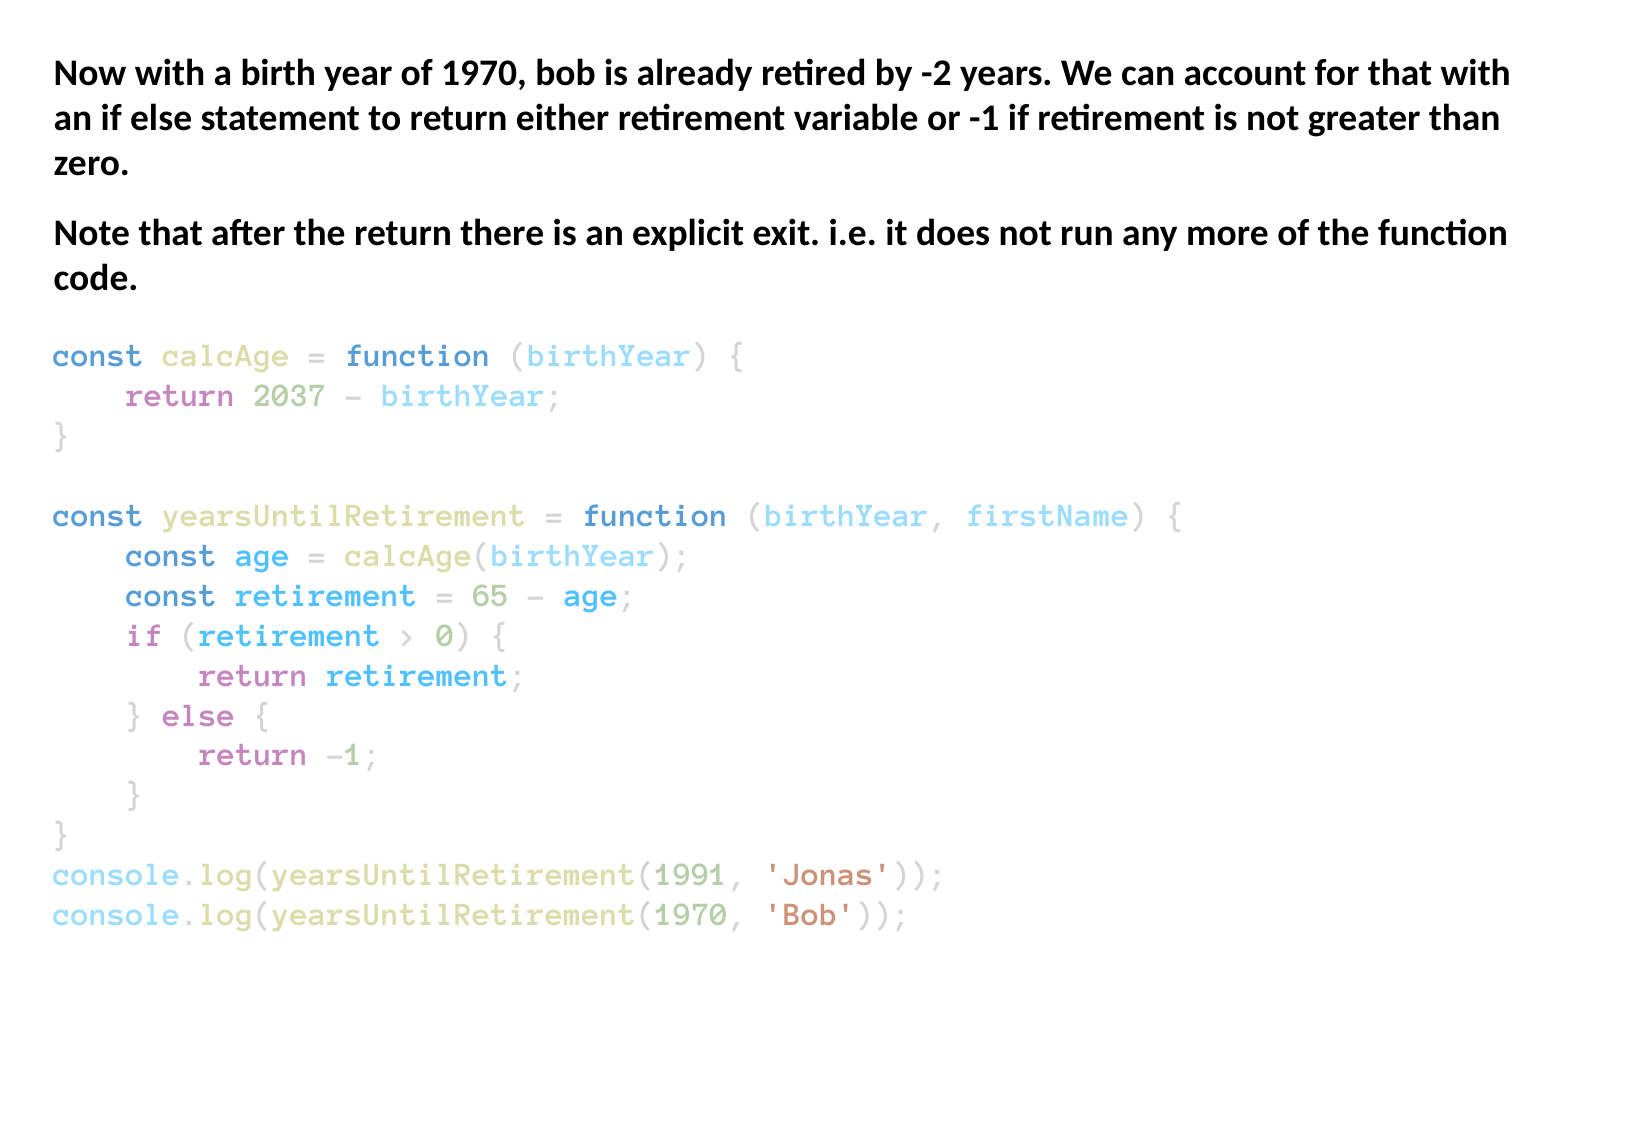

Now with a birth year of 1970, bob is already retired by -2 years. We can account for that with an if else statement to return either retirement variable or -1 if retirement is not greater than zero.
Note that after the return there is an explicit exit. i.e. it does not run any more of the function code.
const calcAge = function (birthYear) {
    return 2037 - birthYear;
}
const yearsUntilRetirement = function (birthYear, firstName) {
    const age = calcAge(birthYear);
    const retirement = 65 - age;
    if (retirement > 0) {
        return retirement;
    } else {
        return -1;
    }
}
console.log(yearsUntilRetirement(1991, 'Jonas'));
console.log(yearsUntilRetirement(1970, 'Bob'));